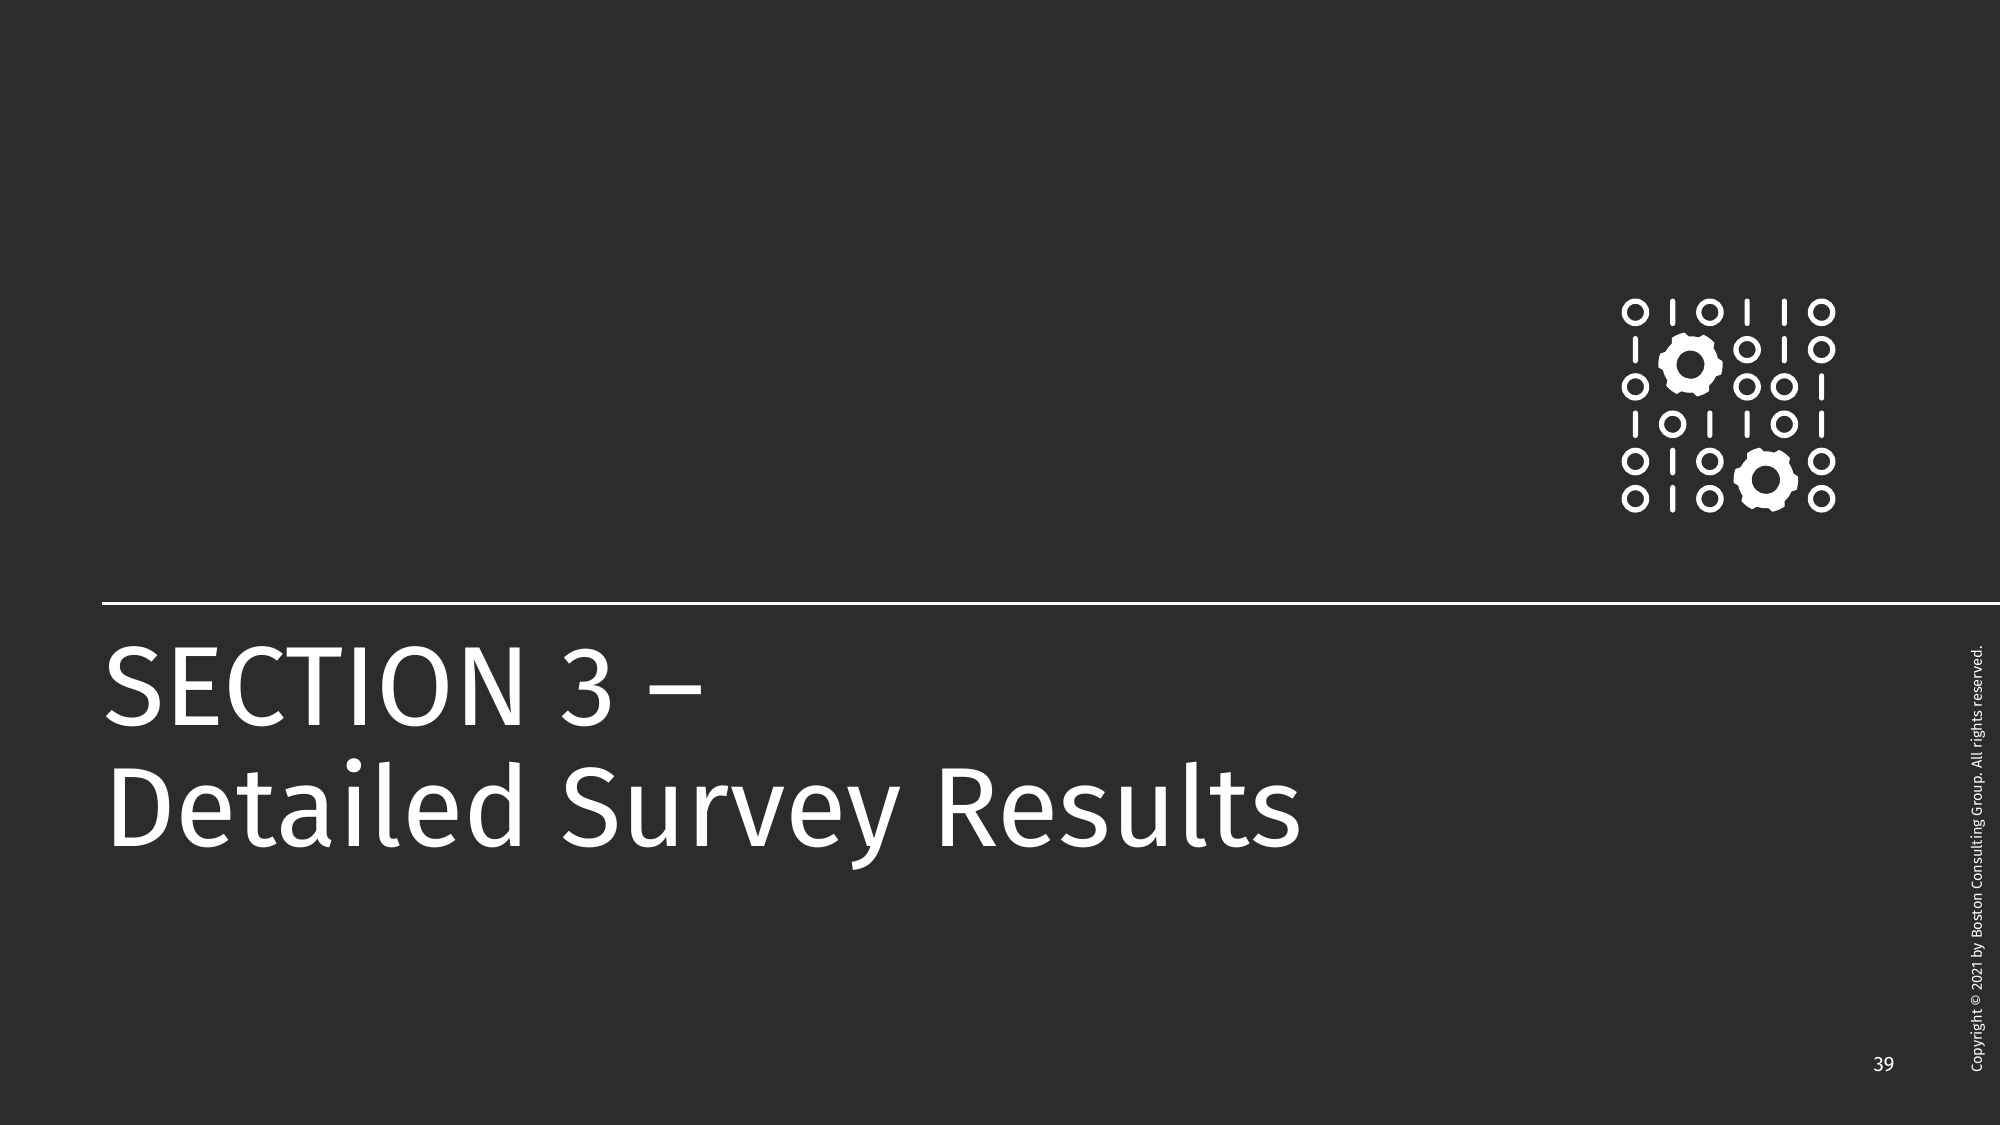

# SECTION 3 – Detailed Survey Results